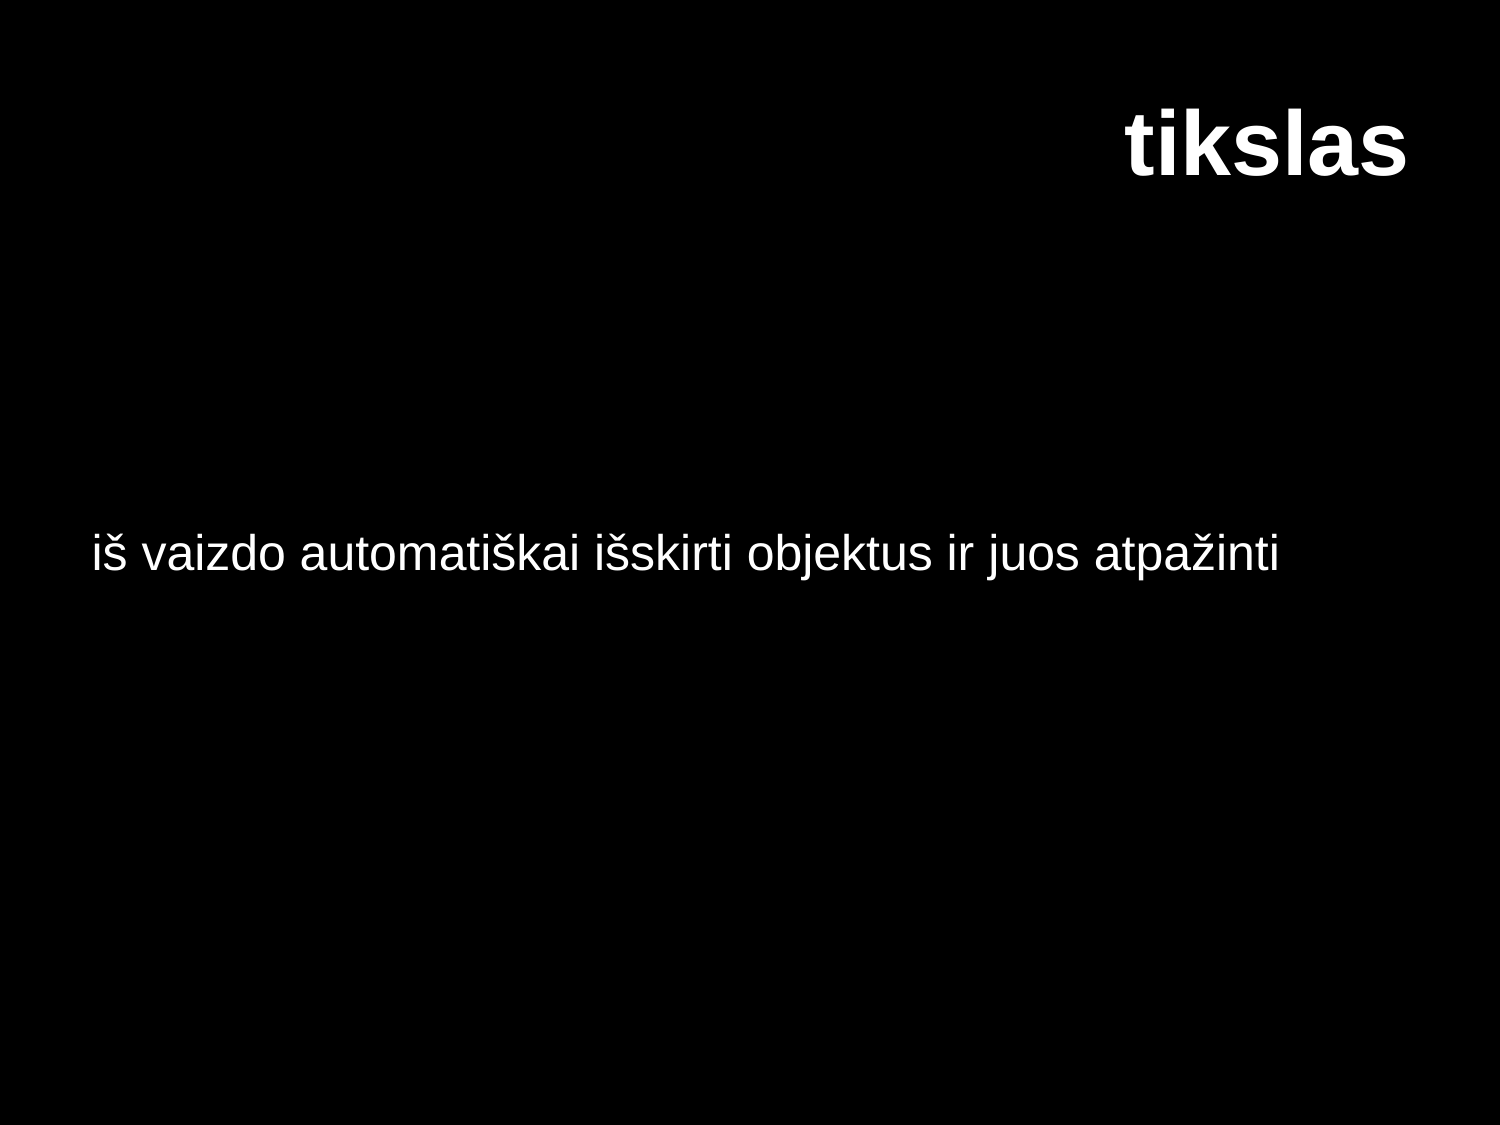

# tikslas

iš vaizdo automatiškai išskirti objektus ir juos atpažinti